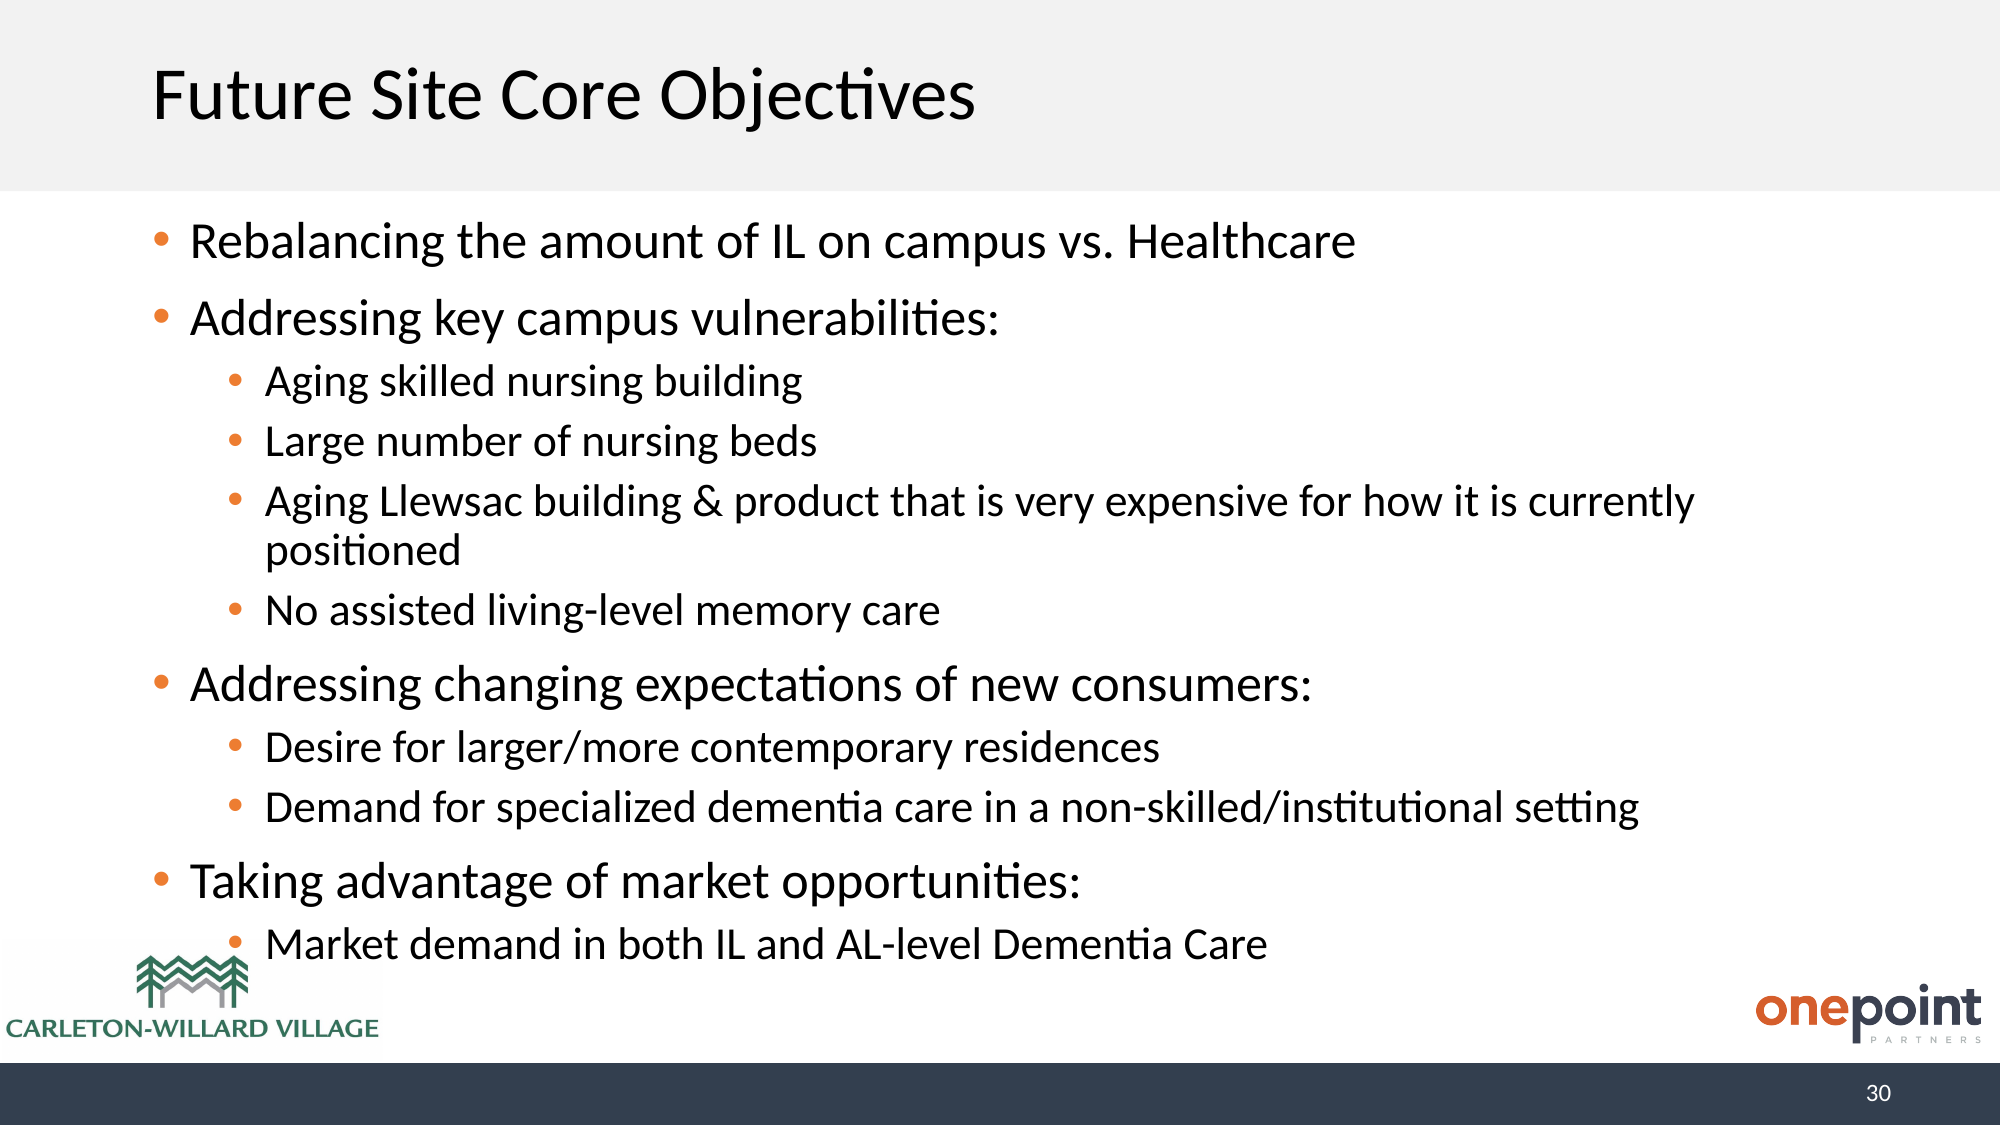

# Future Site Core Objectives
Rebalancing the amount of IL on campus vs. Healthcare
Addressing key campus vulnerabilities:
Aging skilled nursing building
Large number of nursing beds
Aging Llewsac building & product that is very expensive for how it is currently positioned
No assisted living-level memory care
Addressing changing expectations of new consumers:
Desire for larger/more contemporary residences
Demand for specialized dementia care in a non-skilled/institutional setting
Taking advantage of market opportunities:
Market demand in both IL and AL-level Dementia Care

30